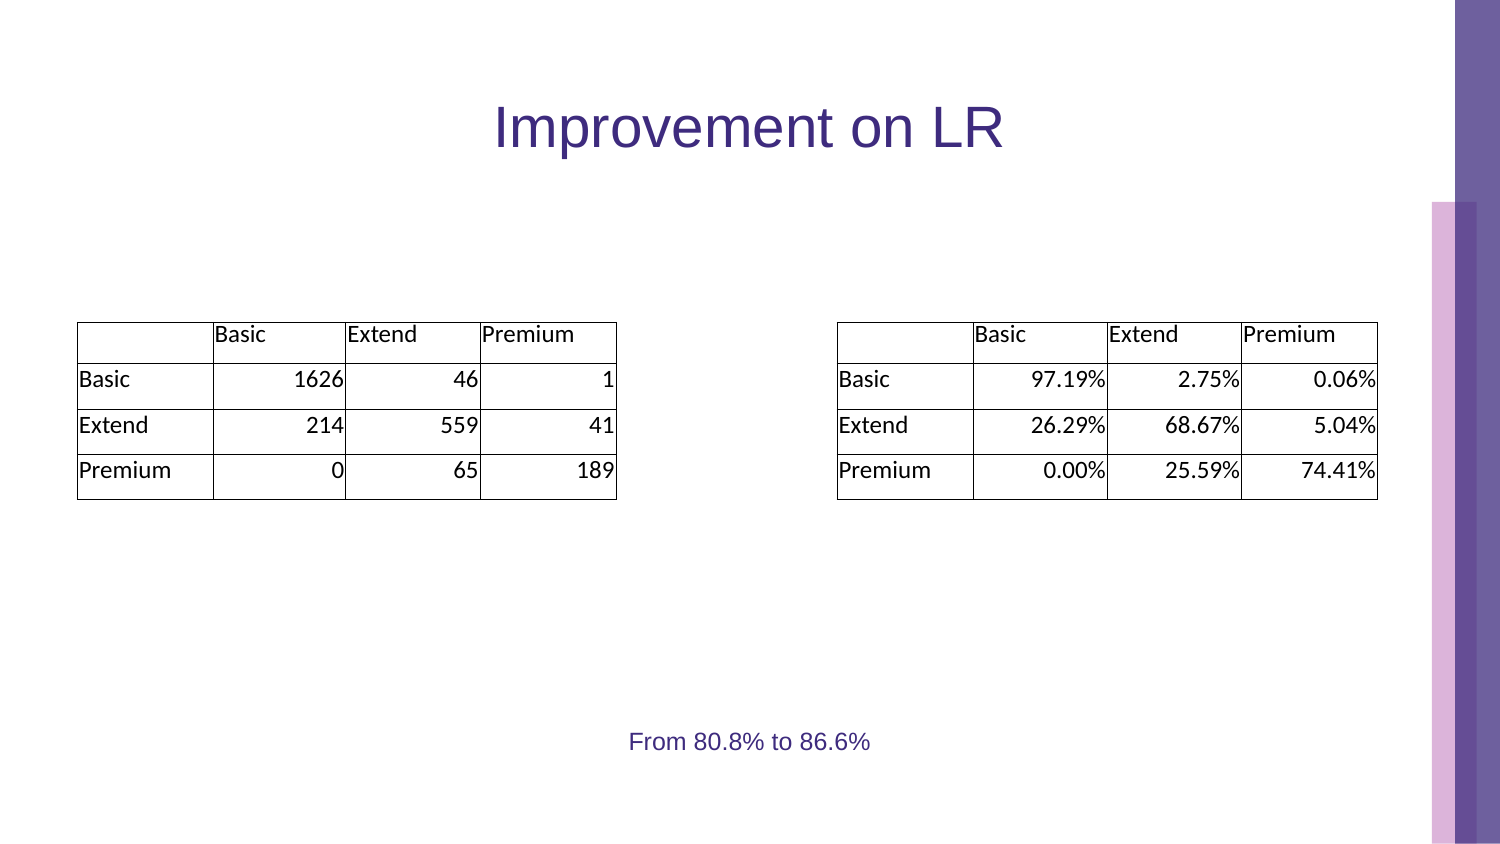

# Improvement on LR
|  | Basic | Extend | Premium |
| --- | --- | --- | --- |
| Basic | 1626 | 46 | 1 |
| Extend | 214 | 559 | 41 |
| Premium | 0 | 65 | 189 |
|  | Basic | Extend | Premium |
| --- | --- | --- | --- |
| Basic | 97.19% | 2.75% | 0.06% |
| Extend | 26.29% | 68.67% | 5.04% |
| Premium | 0.00% | 25.59% | 74.41% |
From 80.8% to 86.6%